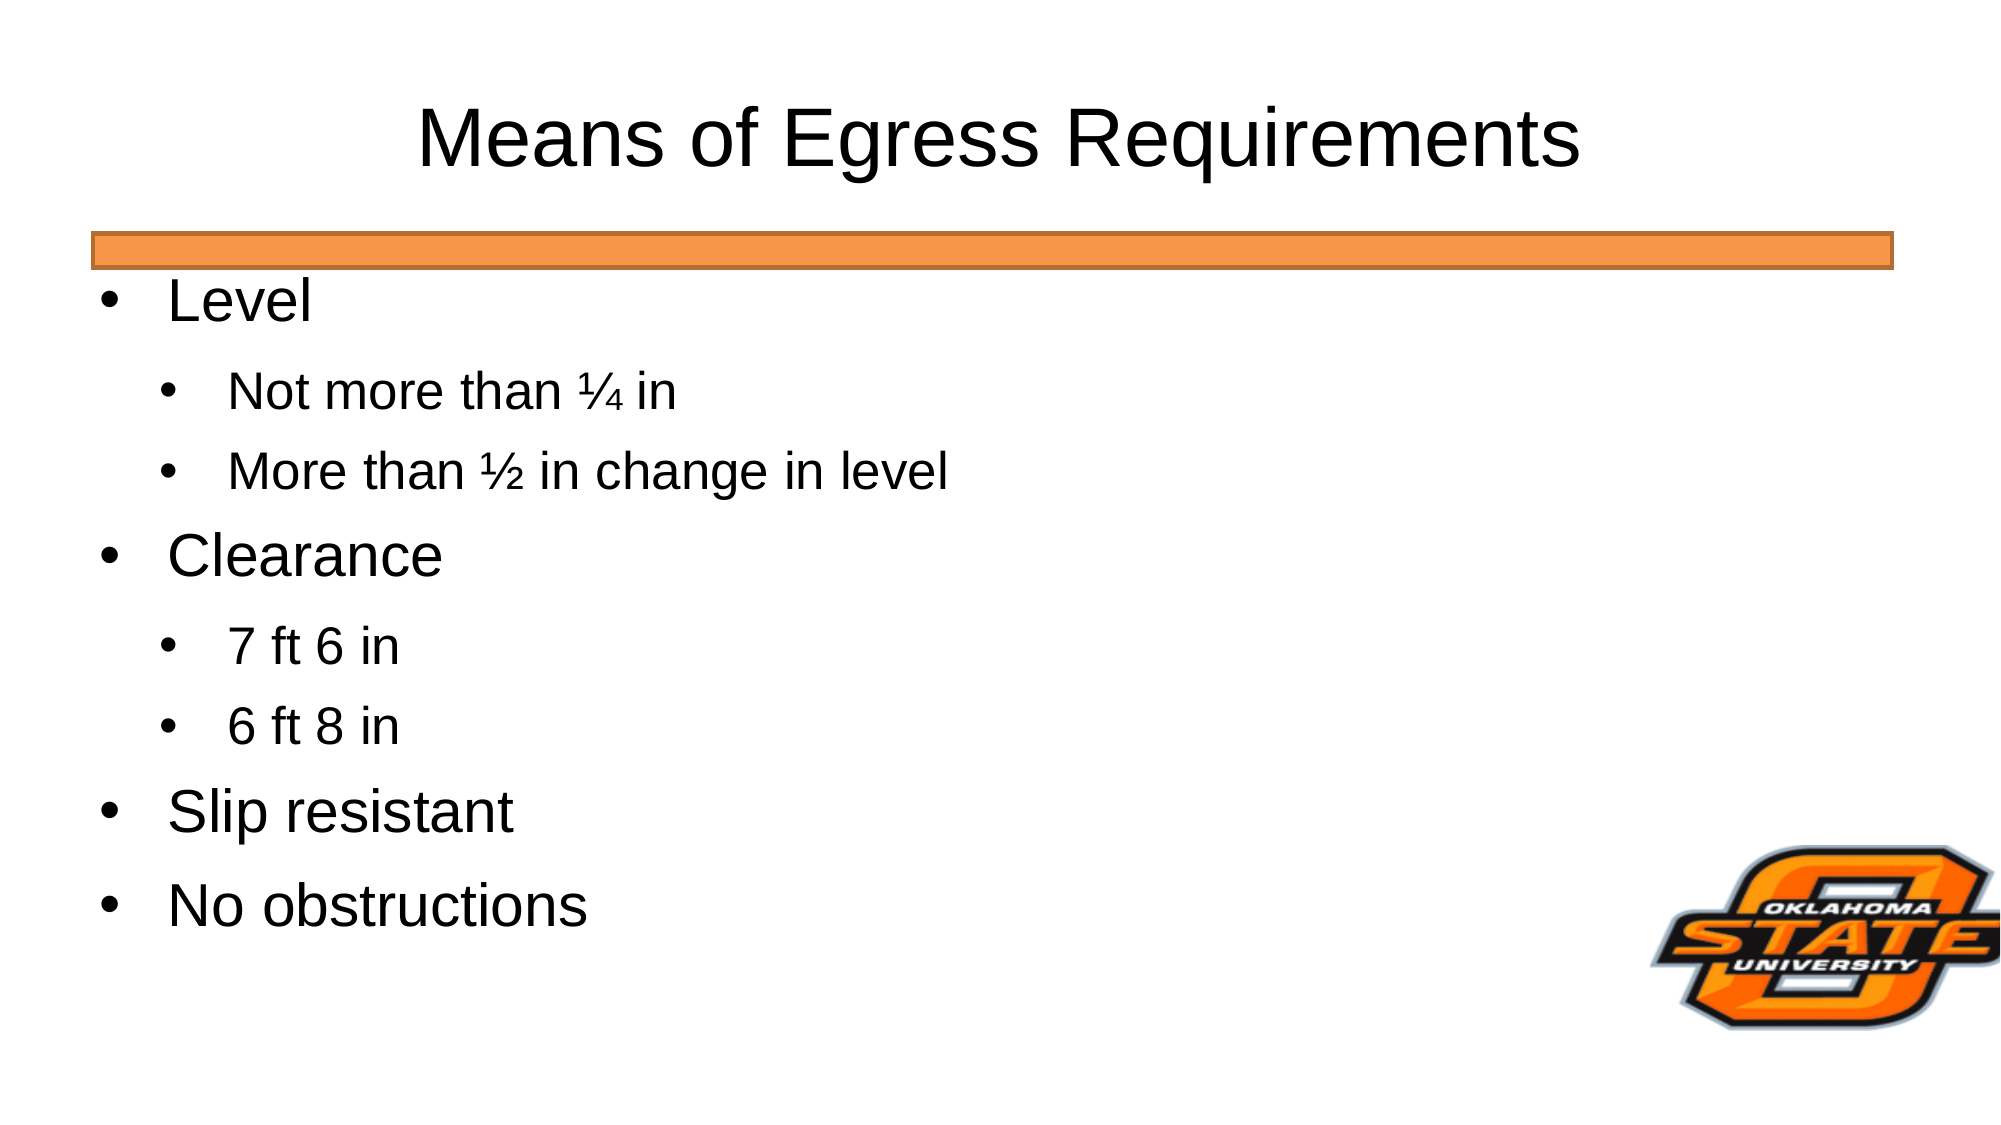

# Means of Egress Requirements
Level
Not more than ¼ in
More than ½ in change in level
Clearance
7 ft 6 in
6 ft 8 in
Slip resistant
No obstructions